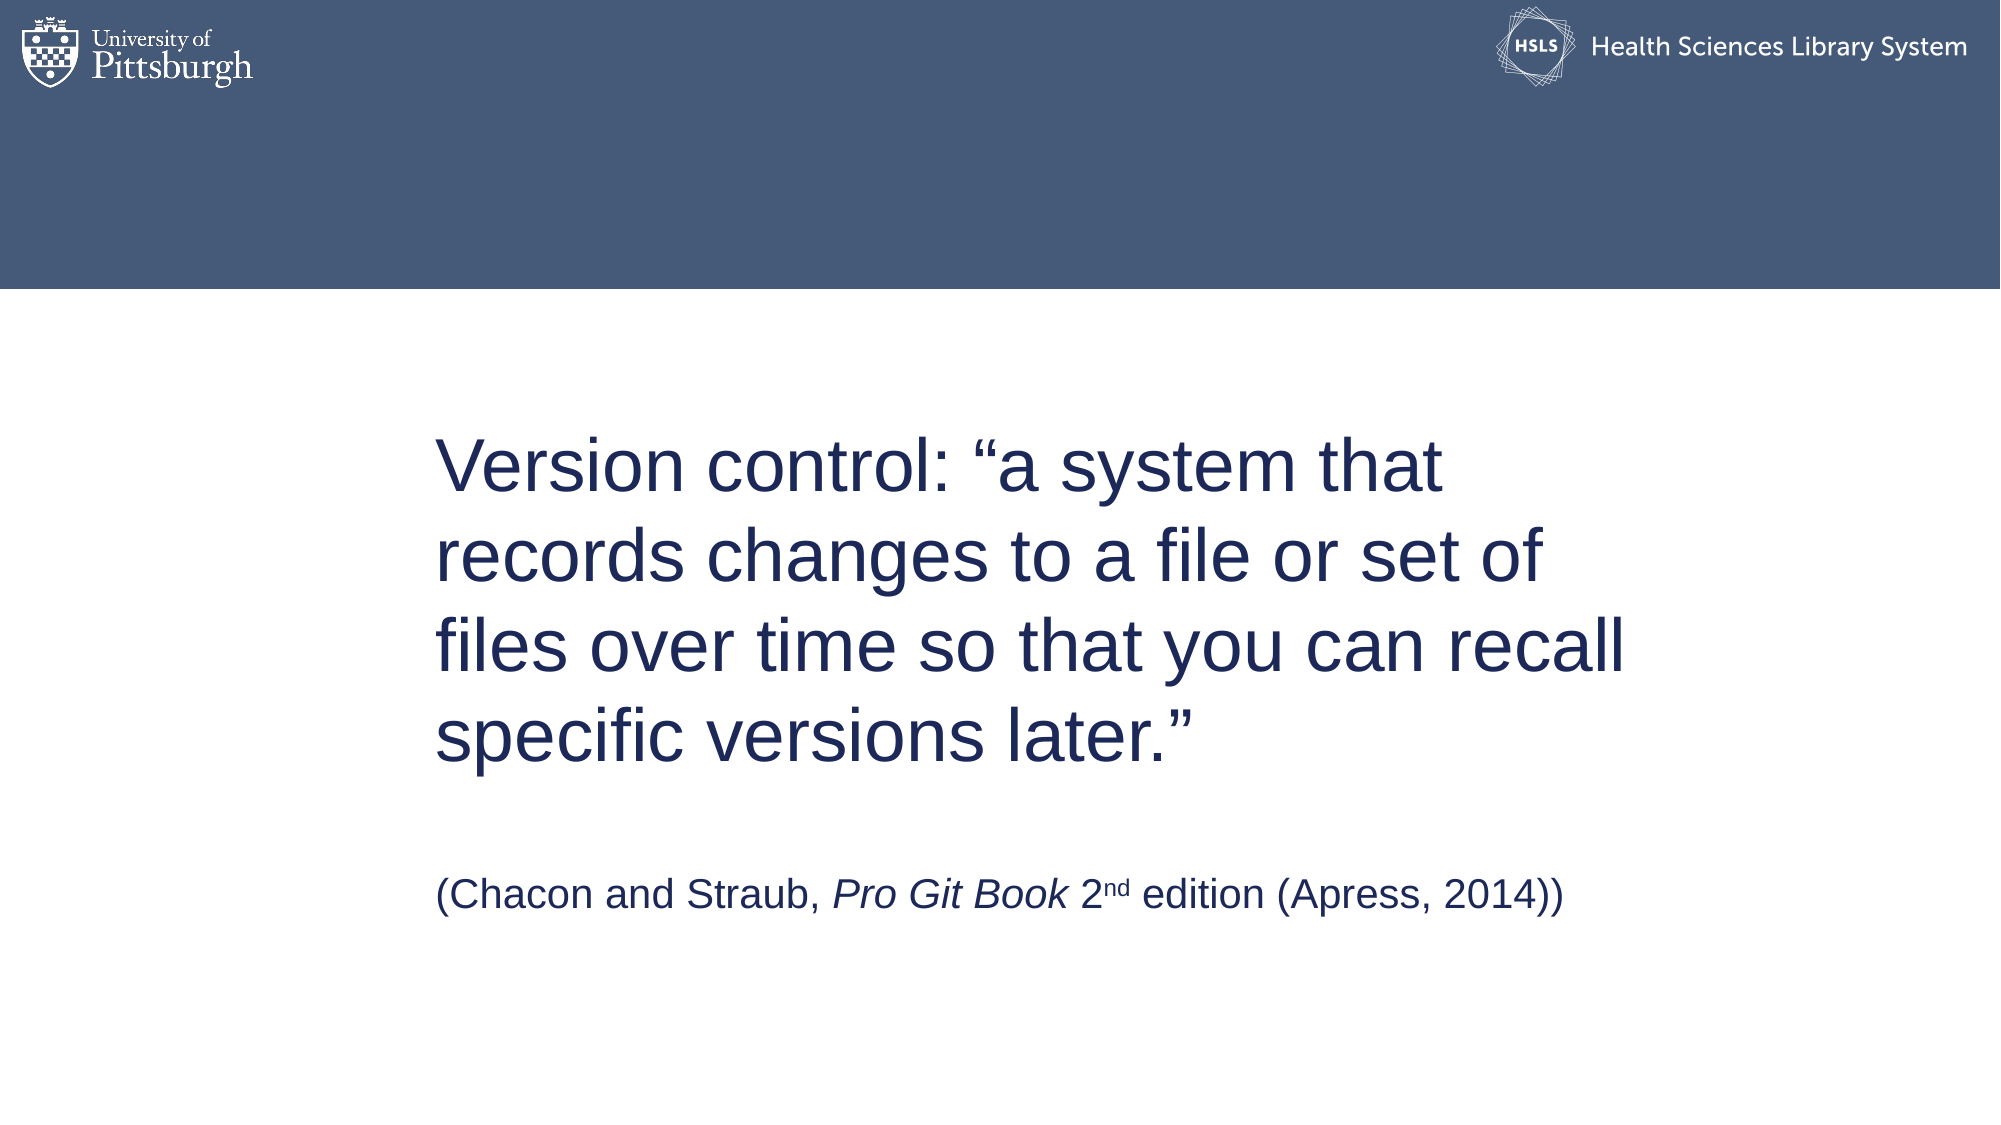

Version control: “a system that records changes to a file or set of files over time so that you can recall specific versions later.”
(Chacon and Straub, Pro Git Book 2nd edition (Apress, 2014))